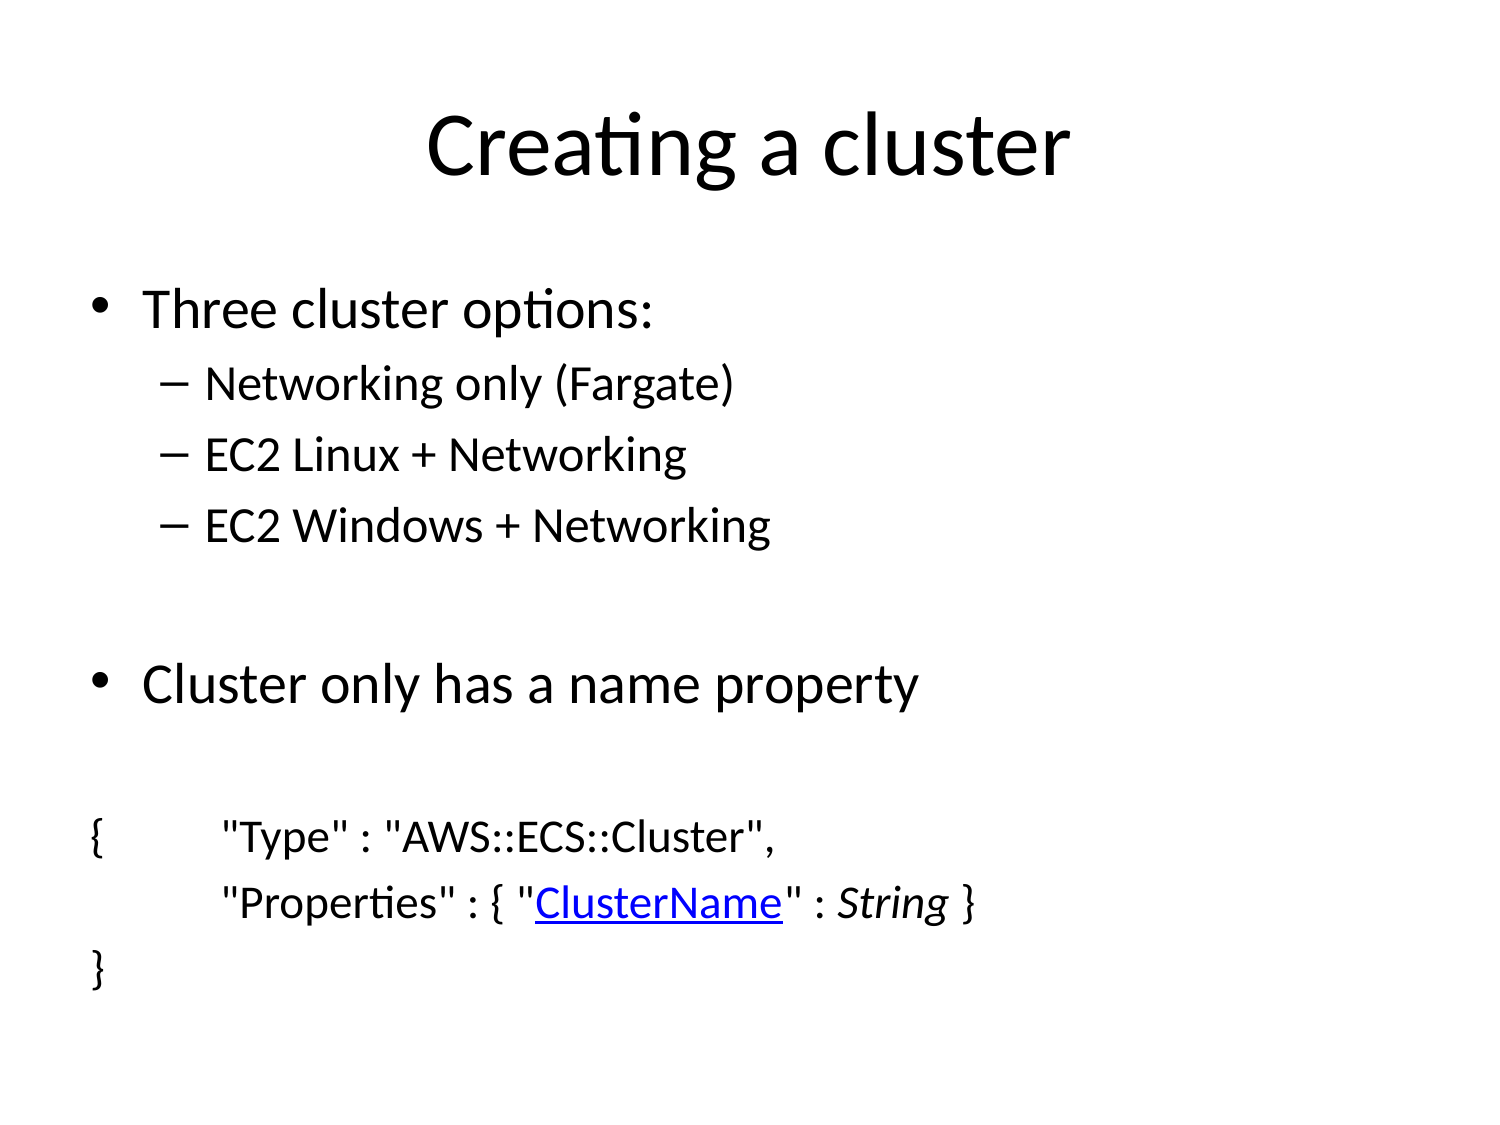

# Creating a cluster
Three cluster options:
Networking only (Fargate)
EC2 Linux + Networking
EC2 Windows + Networking

Cluster only has a name property

{ 	"Type" : "AWS::ECS::Cluster",
	"Properties" : { "ClusterName" : String }
}